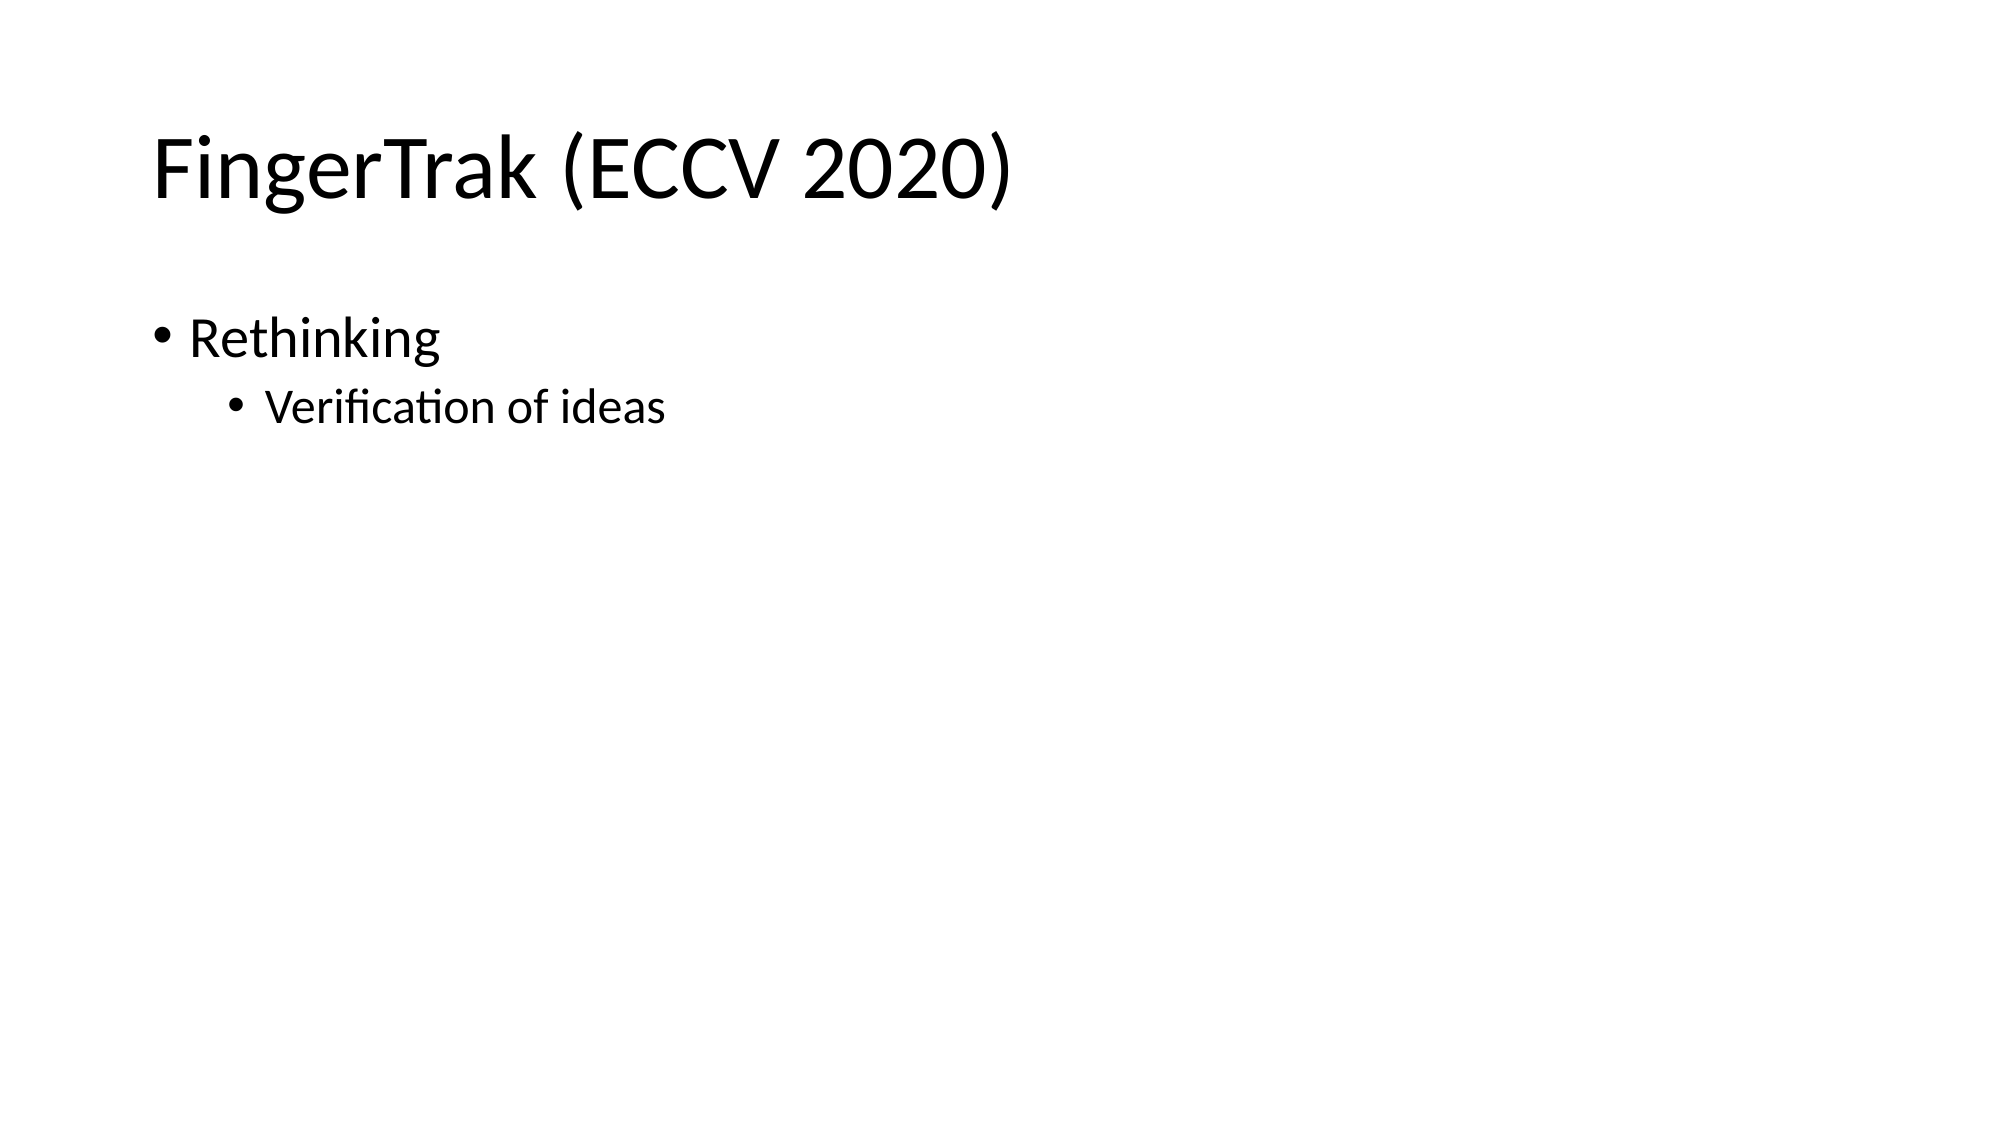

# FingerTrak (ECCV 2020)
Rethinking
Verification of ideas